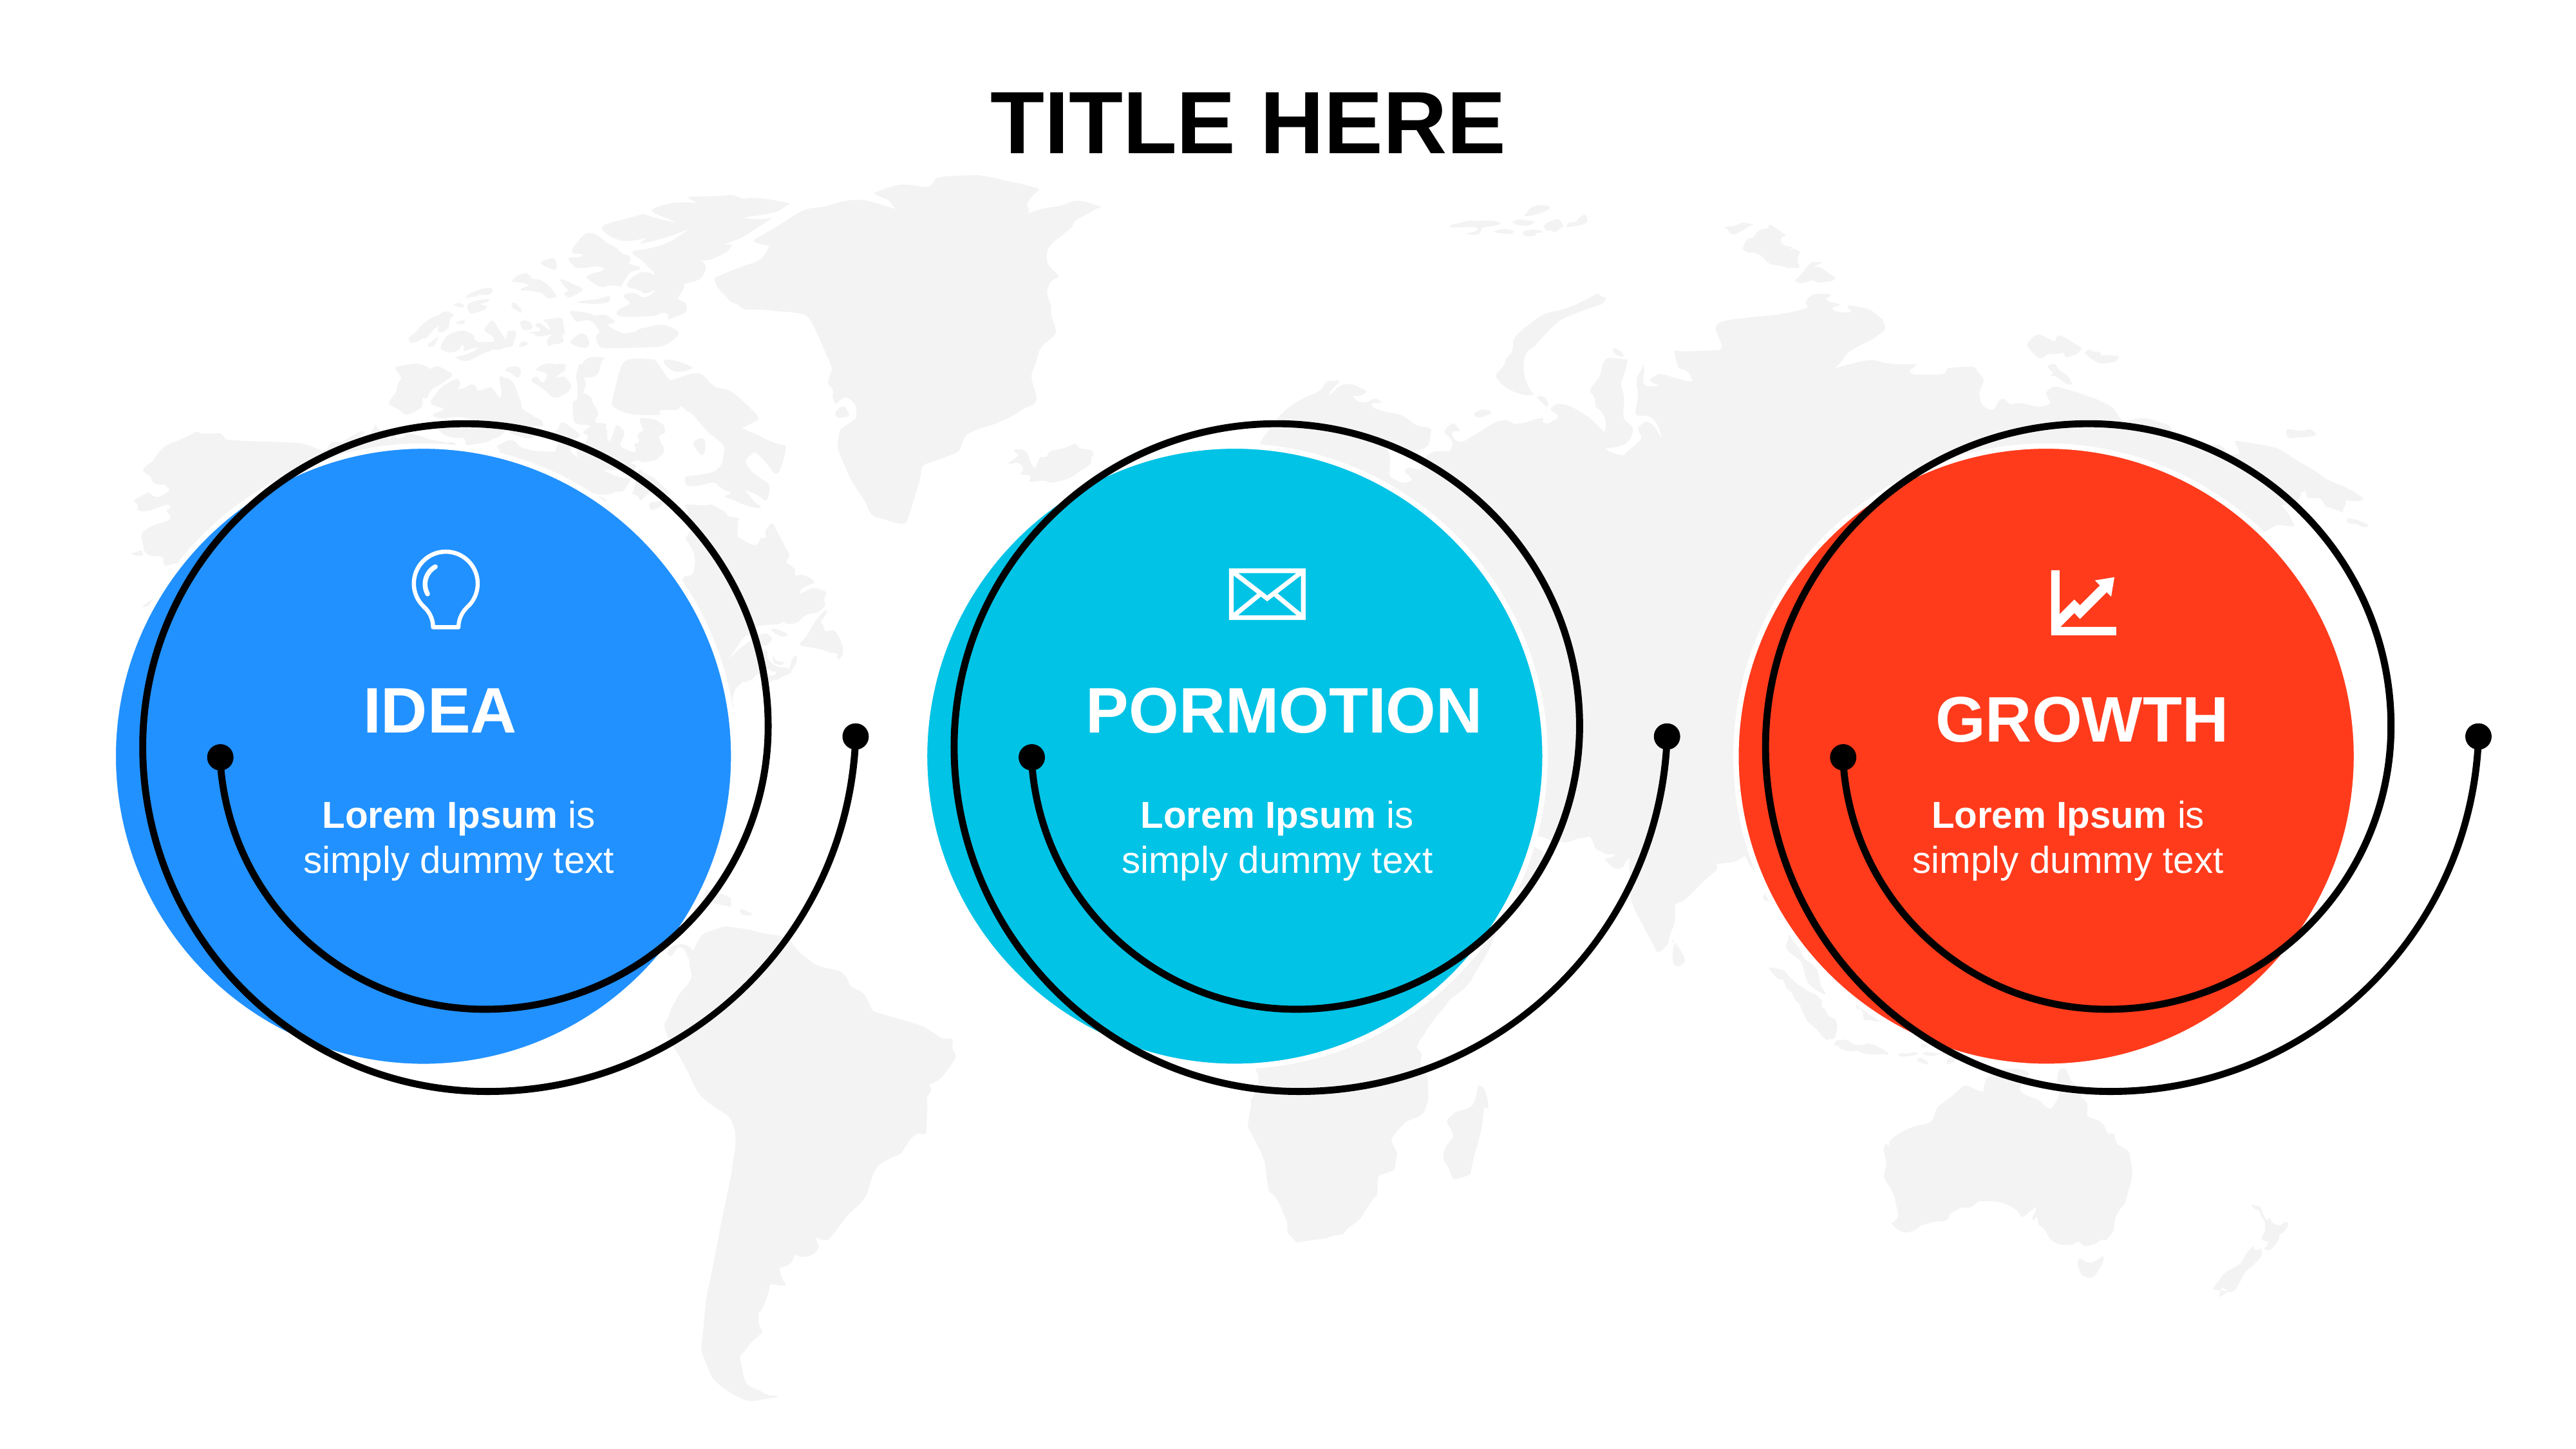

TITLE HERE

IDEA
PORMOTION
GROWTH

Lorem Ipsum is simply dummy text
Lorem Ipsum is simply dummy text
Lorem Ipsum is simply dummy text